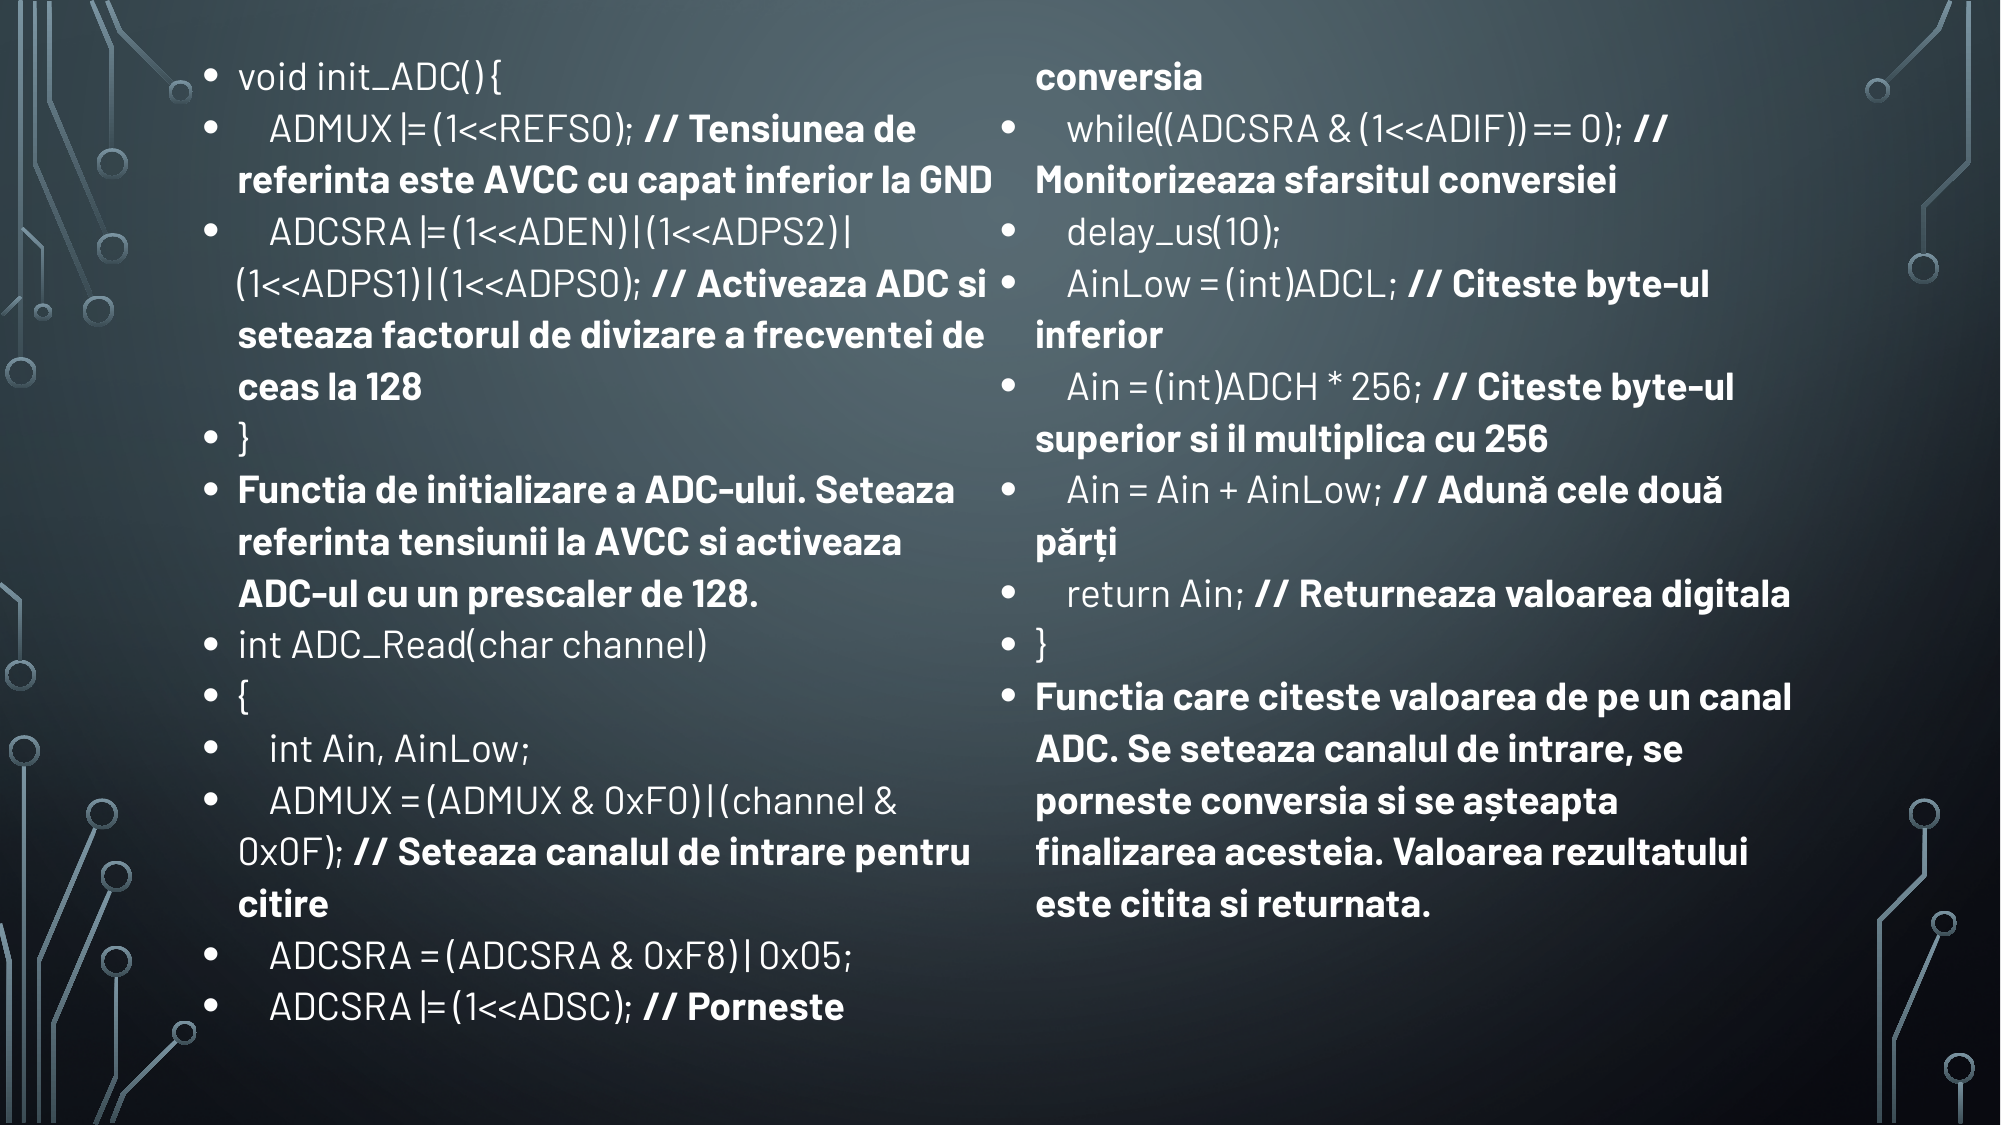

void init_ADC() {
    ADMUX |= (1<<REFS0); // Tensiunea de referinta este AVCC cu capat inferior la GND
    ADCSRA |= (1<<ADEN) | (1<<ADPS2) | (1<<ADPS1) | (1<<ADPS0); // Activeaza ADC si seteaza factorul de divizare a frecventei de ceas la 128
}
Functia de initializare a ADC-ului. Seteaza referinta tensiunii la AVCC si activeaza ADC-ul cu un prescaler de 128.
int ADC_Read(char channel)
{
    int Ain, AinLow;
    ADMUX = (ADMUX & 0xF0) | (channel & 0x0F); // Seteaza canalul de intrare pentru citire
    ADCSRA = (ADCSRA & 0xF8) | 0x05;
    ADCSRA |= (1<<ADSC); // Porneste conversia
    while((ADCSRA & (1<<ADIF)) == 0); // Monitorizeaza sfarsitul conversiei
    delay_us(10);
    AinLow = (int)ADCL; // Citeste byte-ul inferior
    Ain = (int)ADCH * 256; // Citeste byte-ul superior si il multiplica cu 256
    Ain = Ain + AinLow; // Adună cele două părți
    return Ain; // Returneaza valoarea digitala
}
Functia care citeste valoarea de pe un canal ADC. Se seteaza canalul de intrare, se porneste conversia si se așteapta finalizarea acesteia. Valoarea rezultatului este citita si returnata.